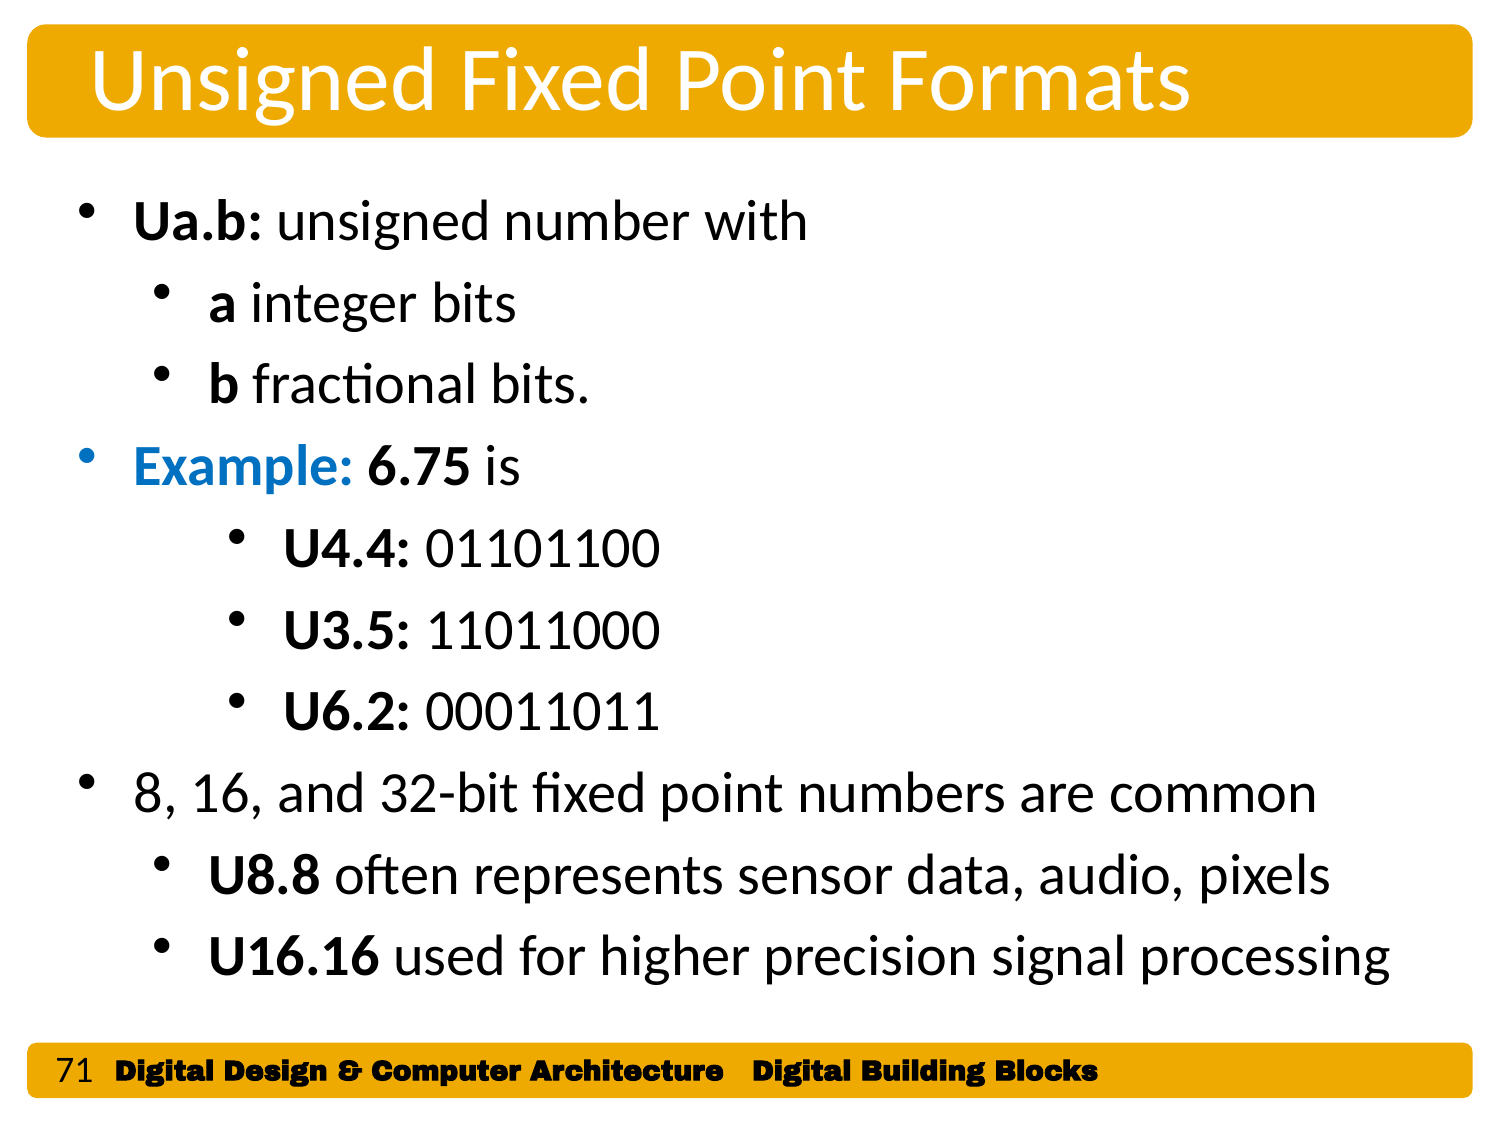

Unsigned Fixed Point Formats
Ua.b: unsigned number with
a integer bits
b fractional bits.
Example: 6.75 is
U4.4: 01101100
U3.5: 11011000
U6.2: 00011011
8, 16, and 32-bit fixed point numbers are common
U8.8 often represents sensor data, audio, pixels
U16.16 used for higher precision signal processing
71